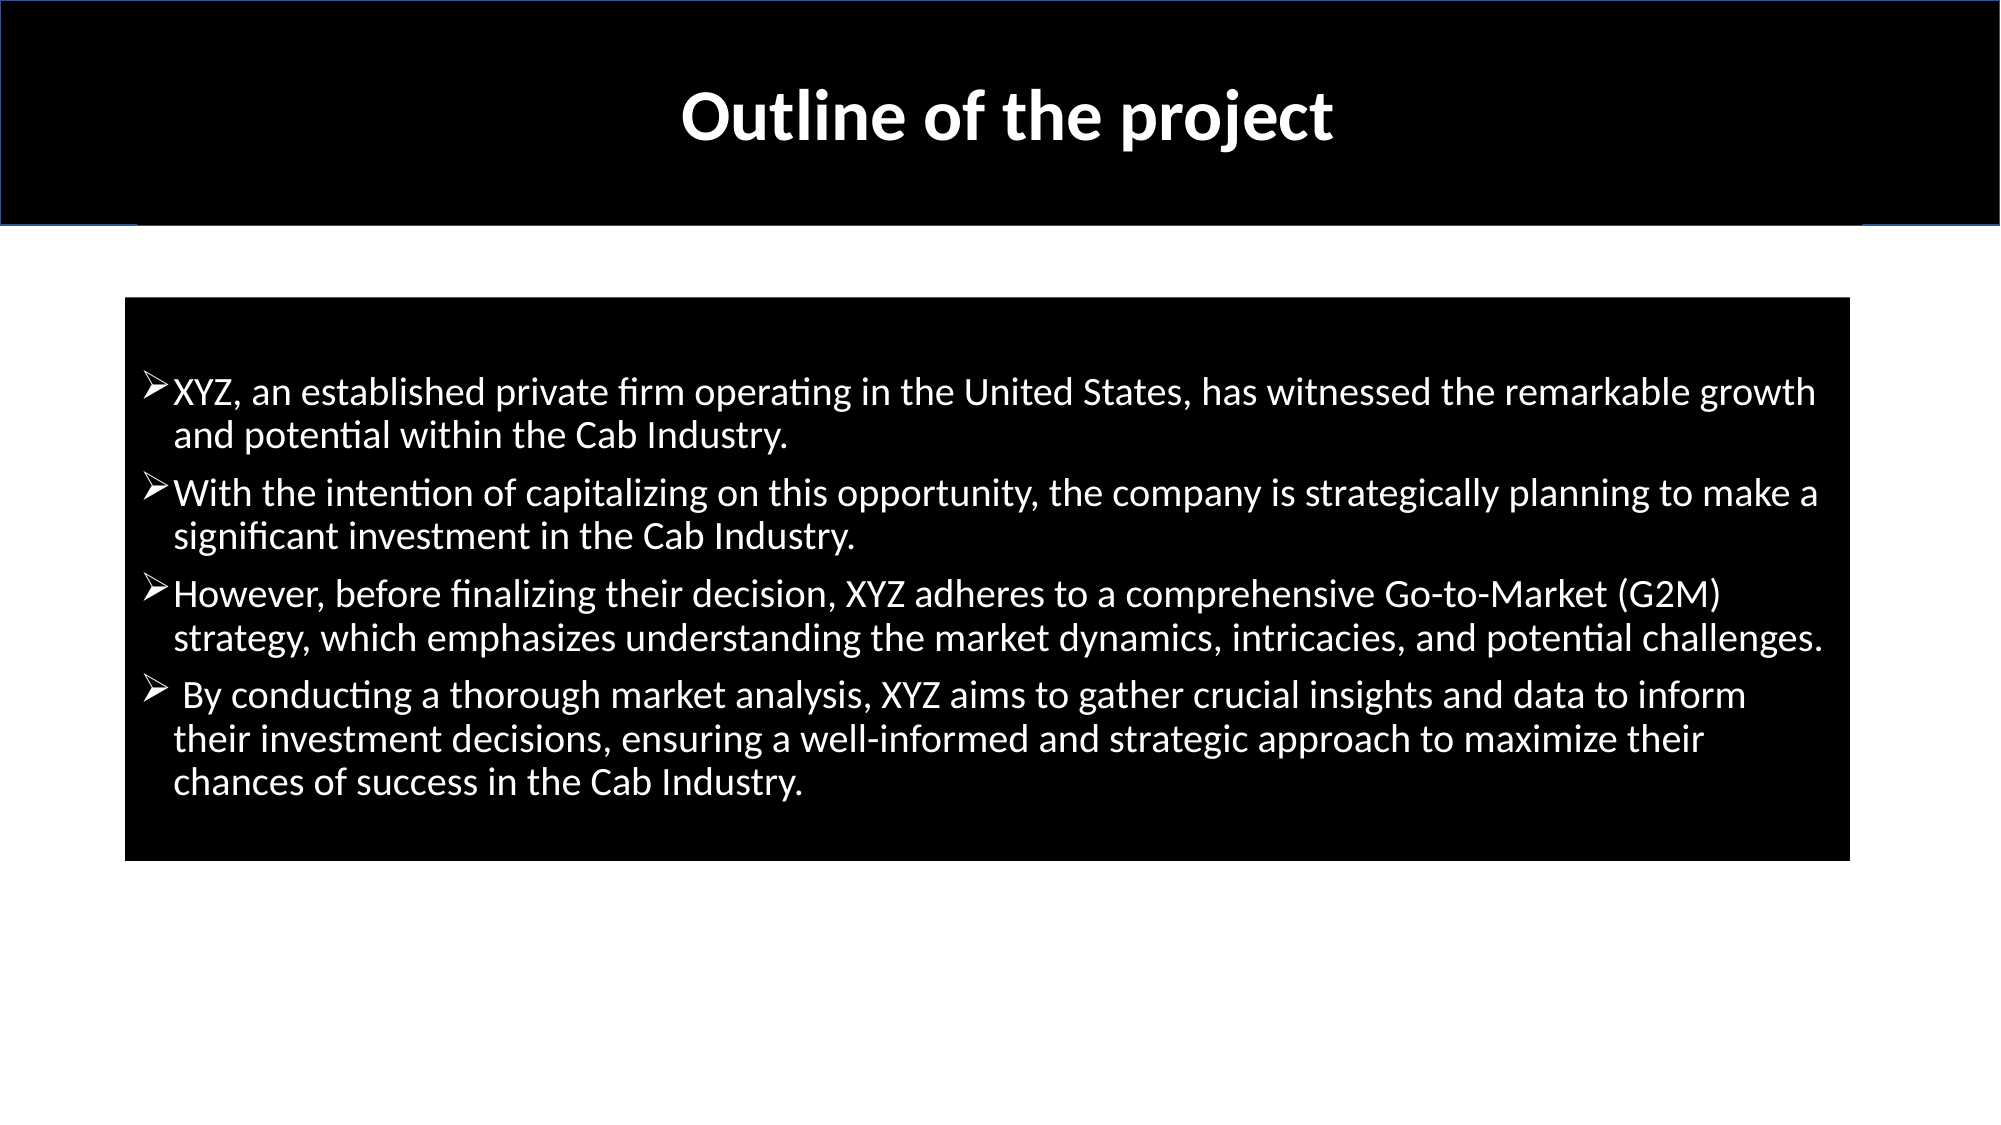

# Outline of the project

XYZ, an established private firm operating in the United States, has witnessed the remarkable growth and potential within the Cab Industry.
With the intention of capitalizing on this opportunity, the company is strategically planning to make a significant investment in the Cab Industry.
However, before finalizing their decision, XYZ adheres to a comprehensive Go-to-Market (G2M) strategy, which emphasizes understanding the market dynamics, intricacies, and potential challenges.
 By conducting a thorough market analysis, XYZ aims to gather crucial insights and data to inform their investment decisions, ensuring a well-informed and strategic approach to maximize their chances of success in the Cab Industry.